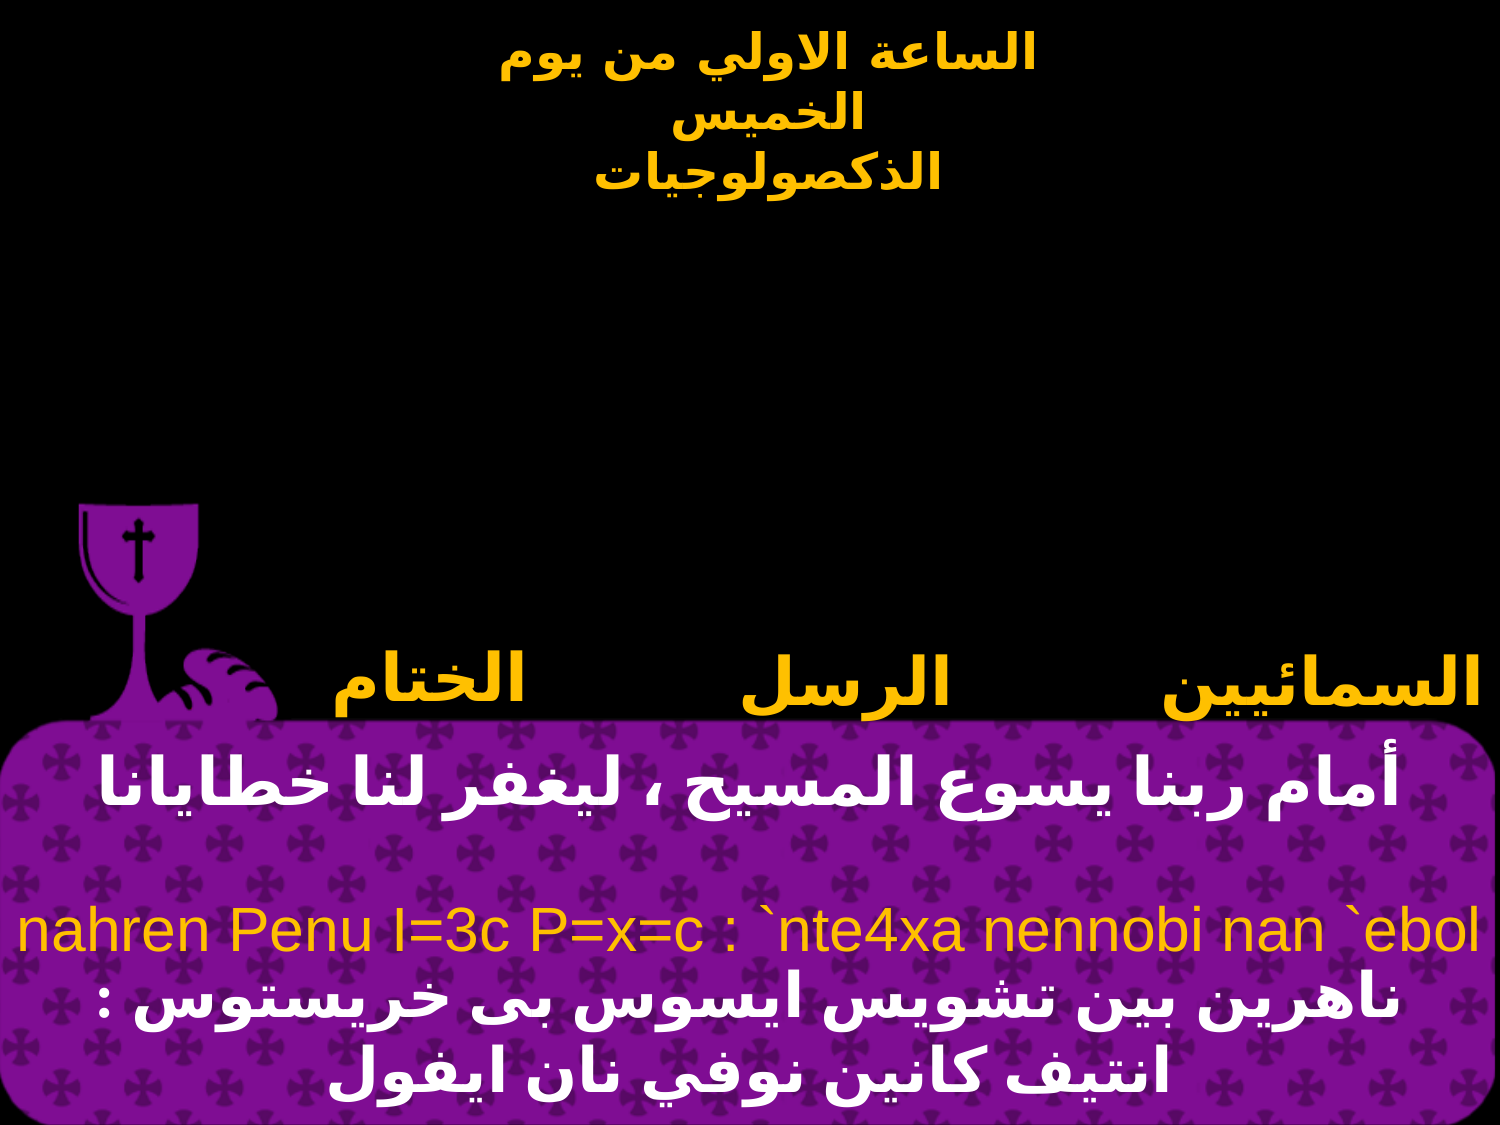

الختام
الرسل
السمائيين
# أمام ربنا يسوع المسيح ، ليغفر لنا خطايانا
nahren Penu I=3c P=x=c : `nte4xa nennobi nan `ebol
ناهرين بين تشويس ايسوس بى خريستوس : انتيف كانين نوفي نان ايفول